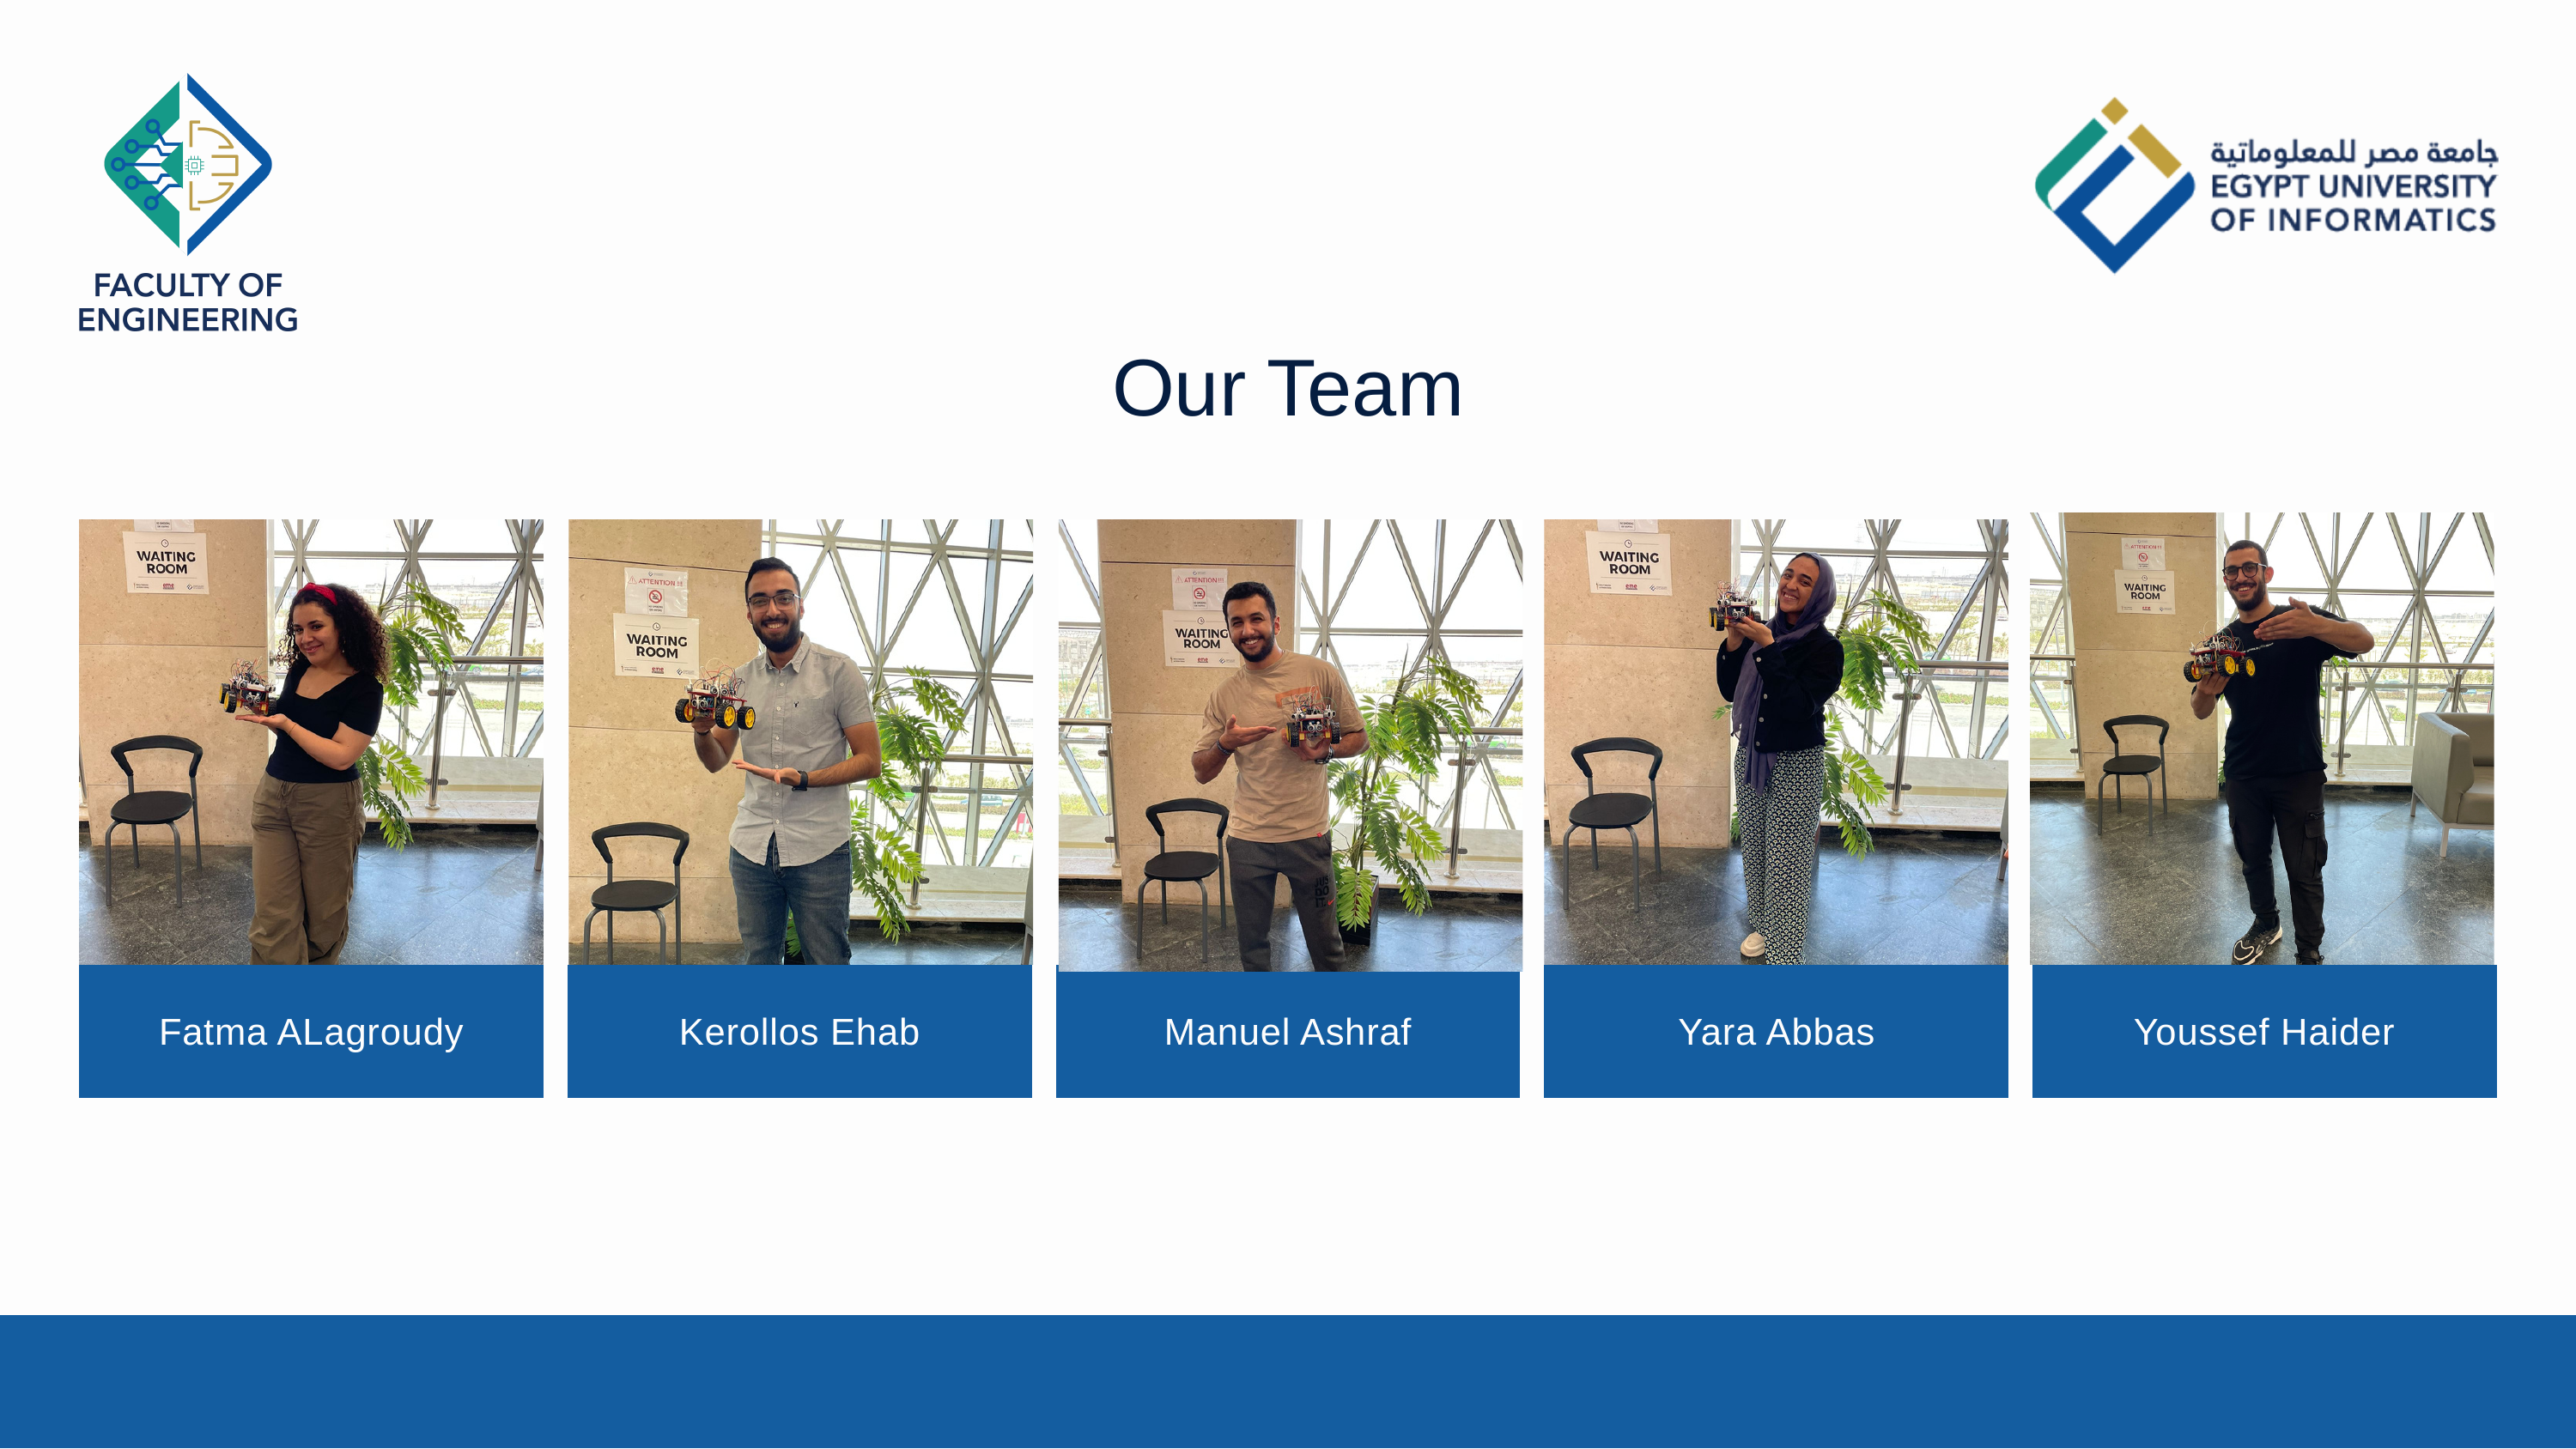

Our Team

Fatma ALagroudy
Kerollos Ehab
Manuel Ashraf
Yara Abbas
Youssef Haider